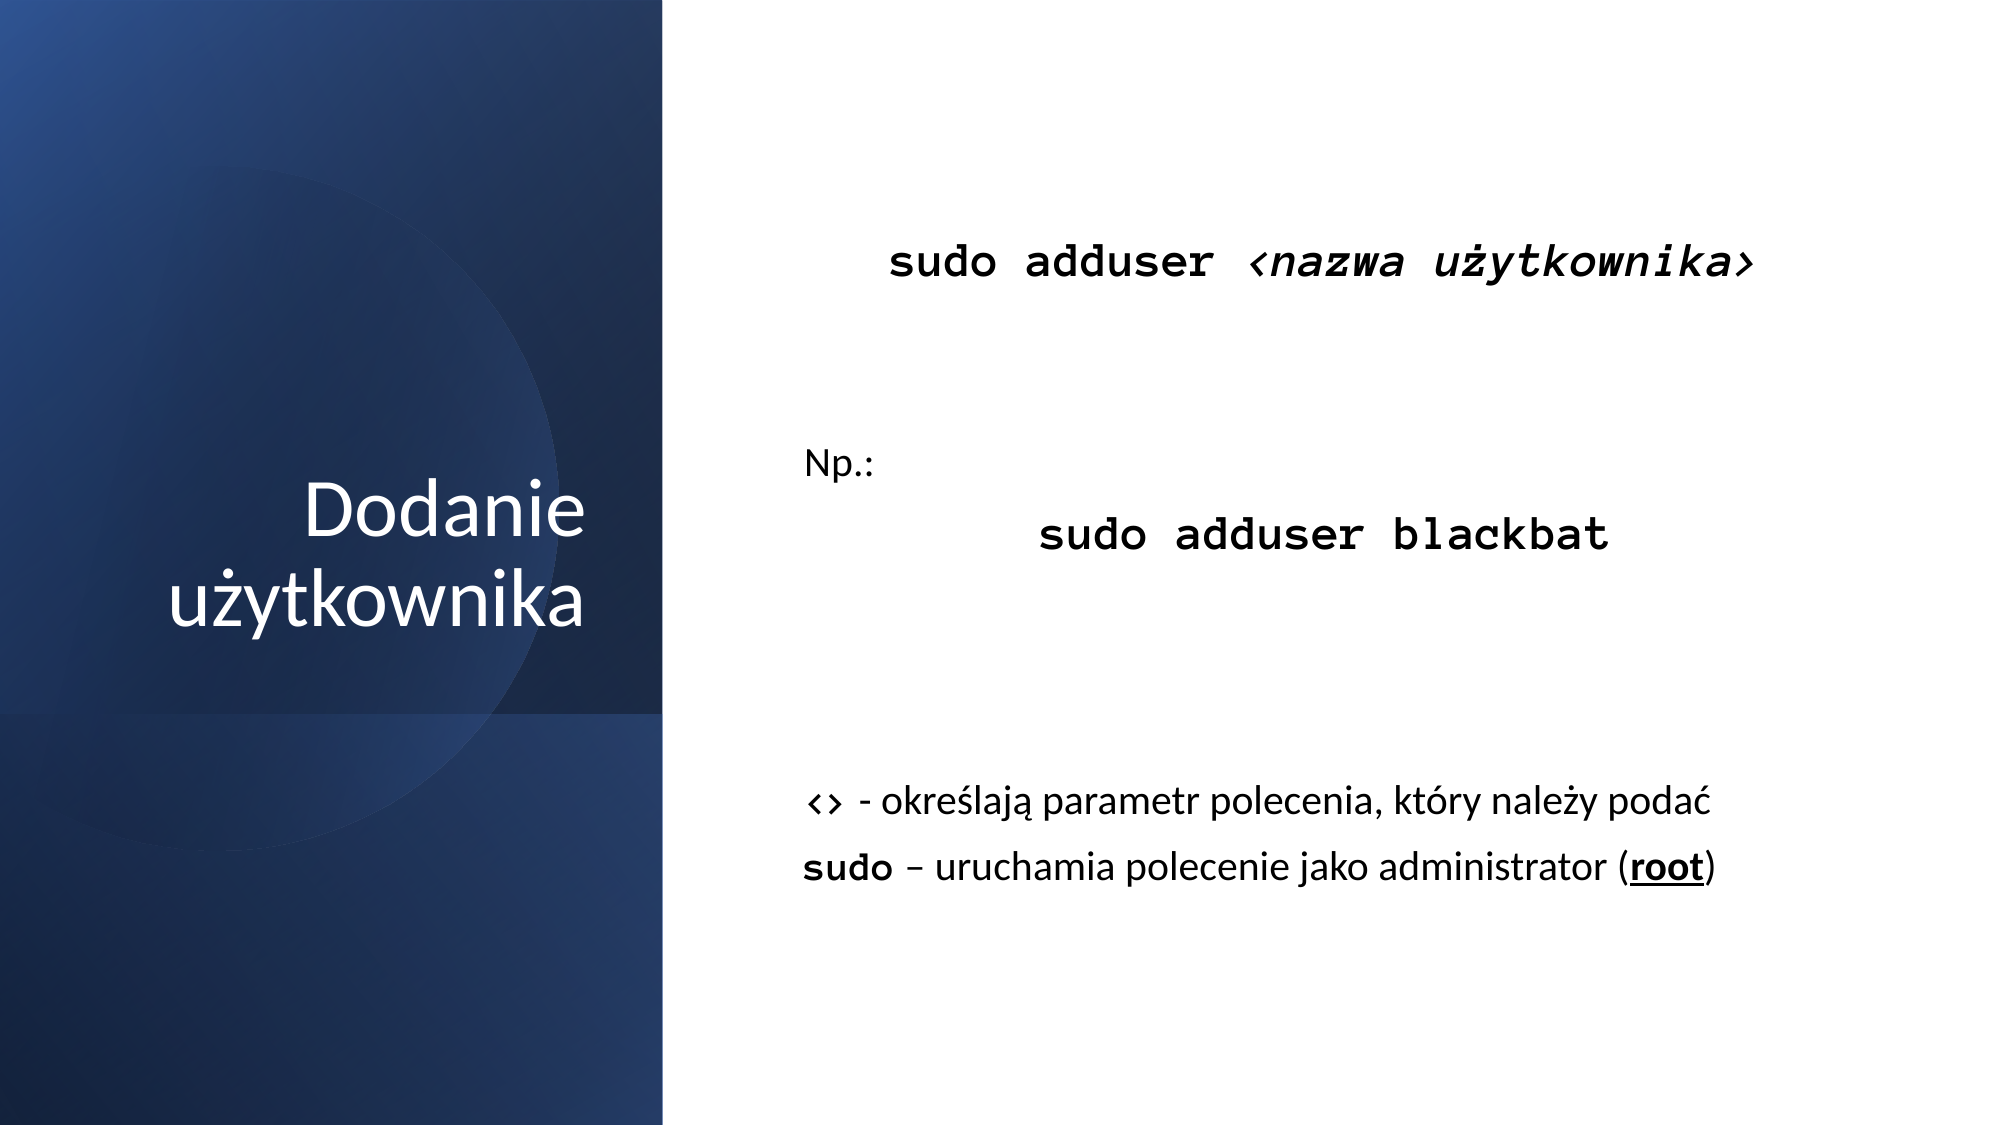

# Dodanie użytkownika
sudo adduser <nazwa użytkownika>

Np.:
sudo adduser blackbat

<> - określają parametr polecenia, który należy podać
sudo – uruchamia polecenie jako administrator (root)